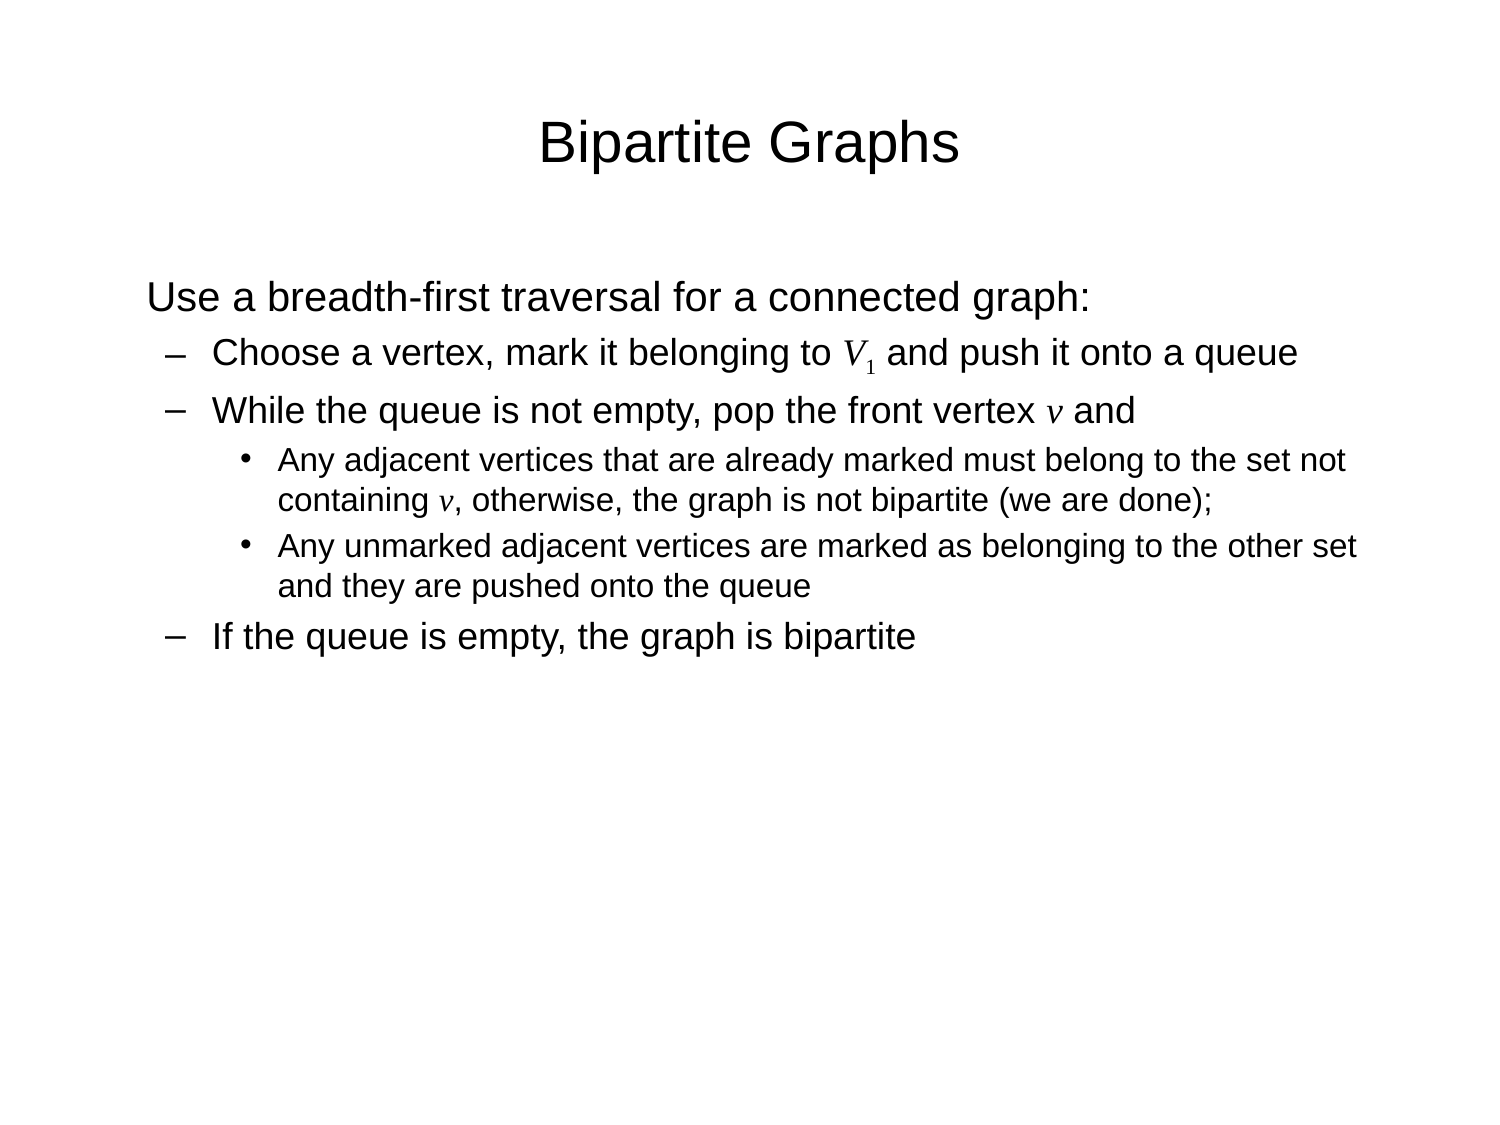

# Bipartite Graphs
	Use a breadth-first traversal for a connected graph:
Choose a vertex, mark it belonging to V1 and push it onto a queue
While the queue is not empty, pop the front vertex v and
Any adjacent vertices that are already marked must belong to the set not containing v, otherwise, the graph is not bipartite (we are done);
Any unmarked adjacent vertices are marked as belonging to the other set and they are pushed onto the queue
If the queue is empty, the graph is bipartite